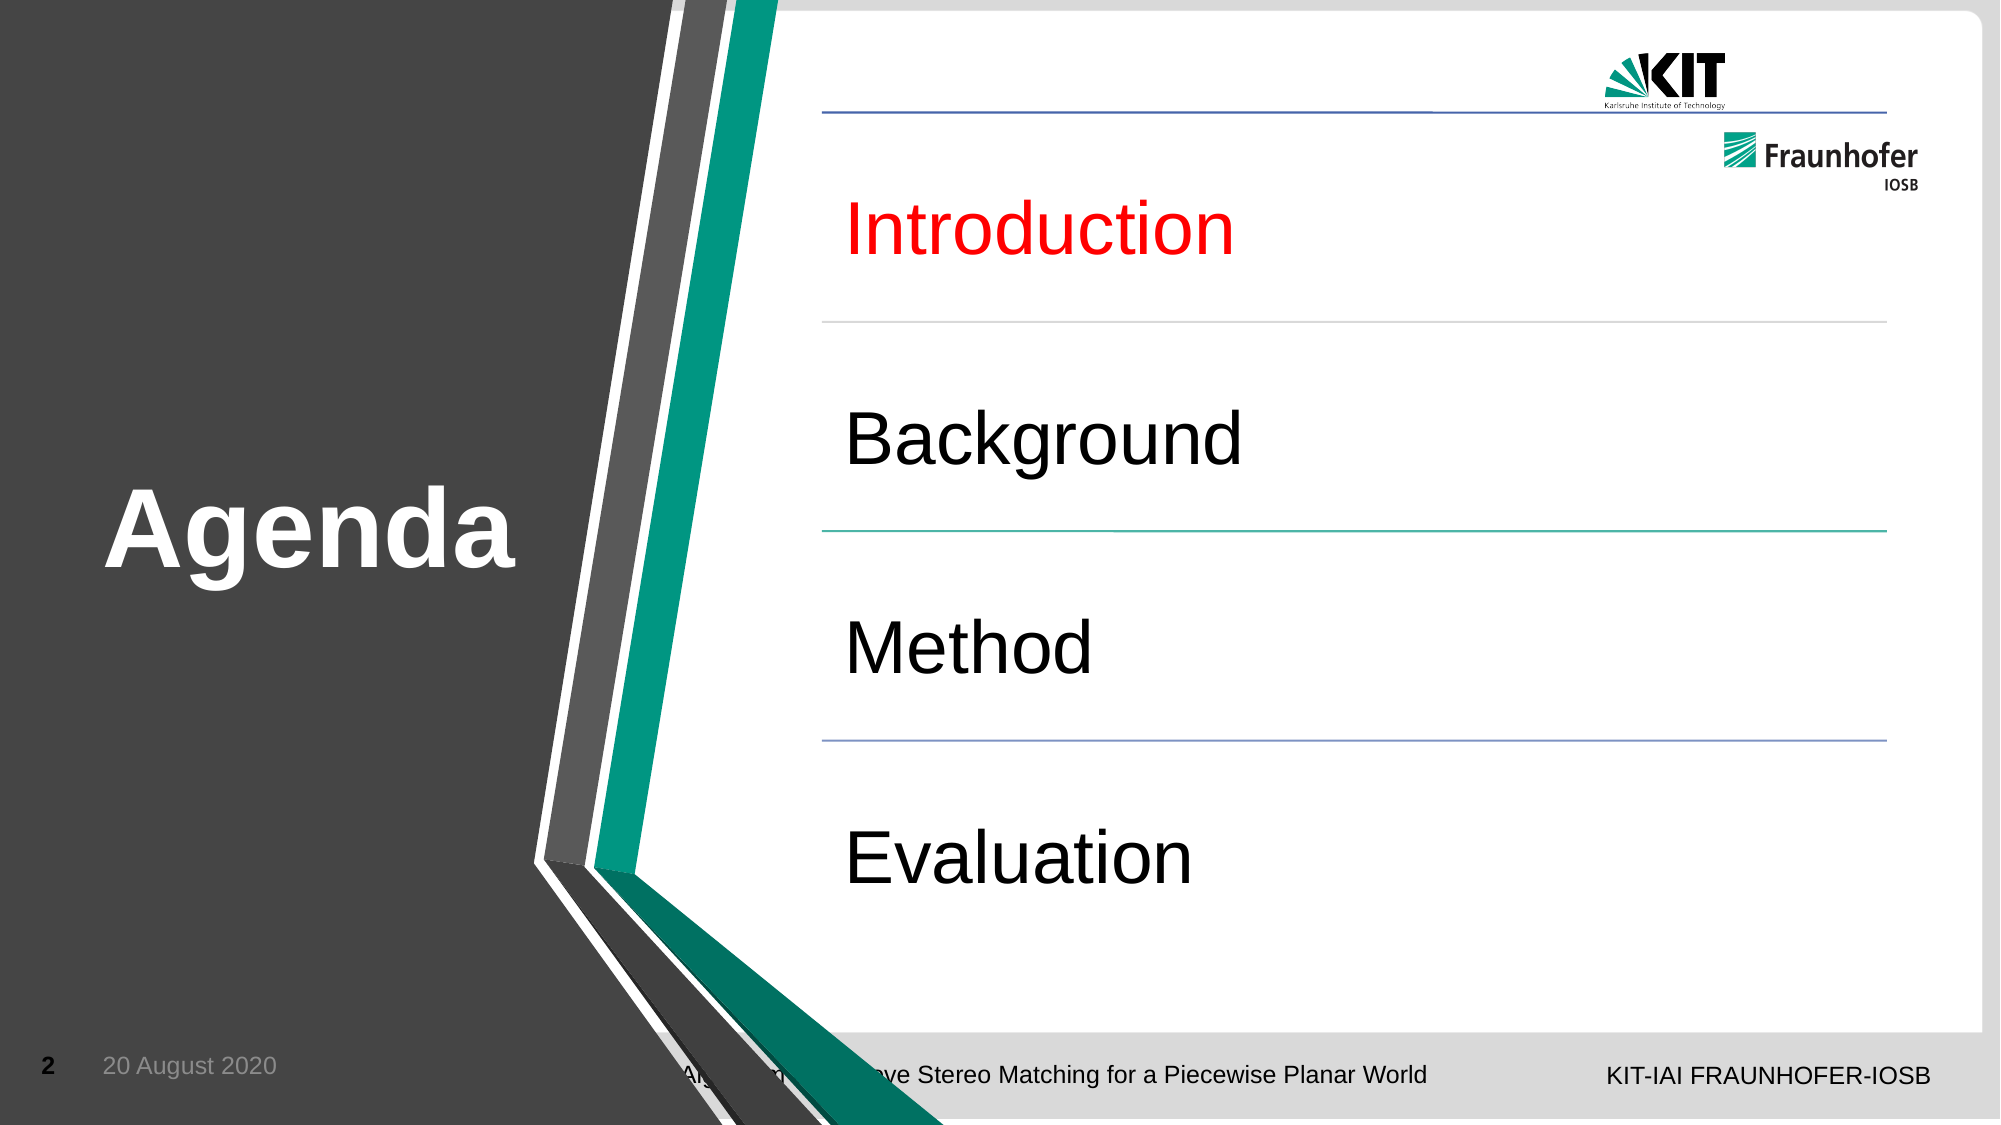

Agenda
Introduction
Background
Method
Evaluation
2
20 August 2020